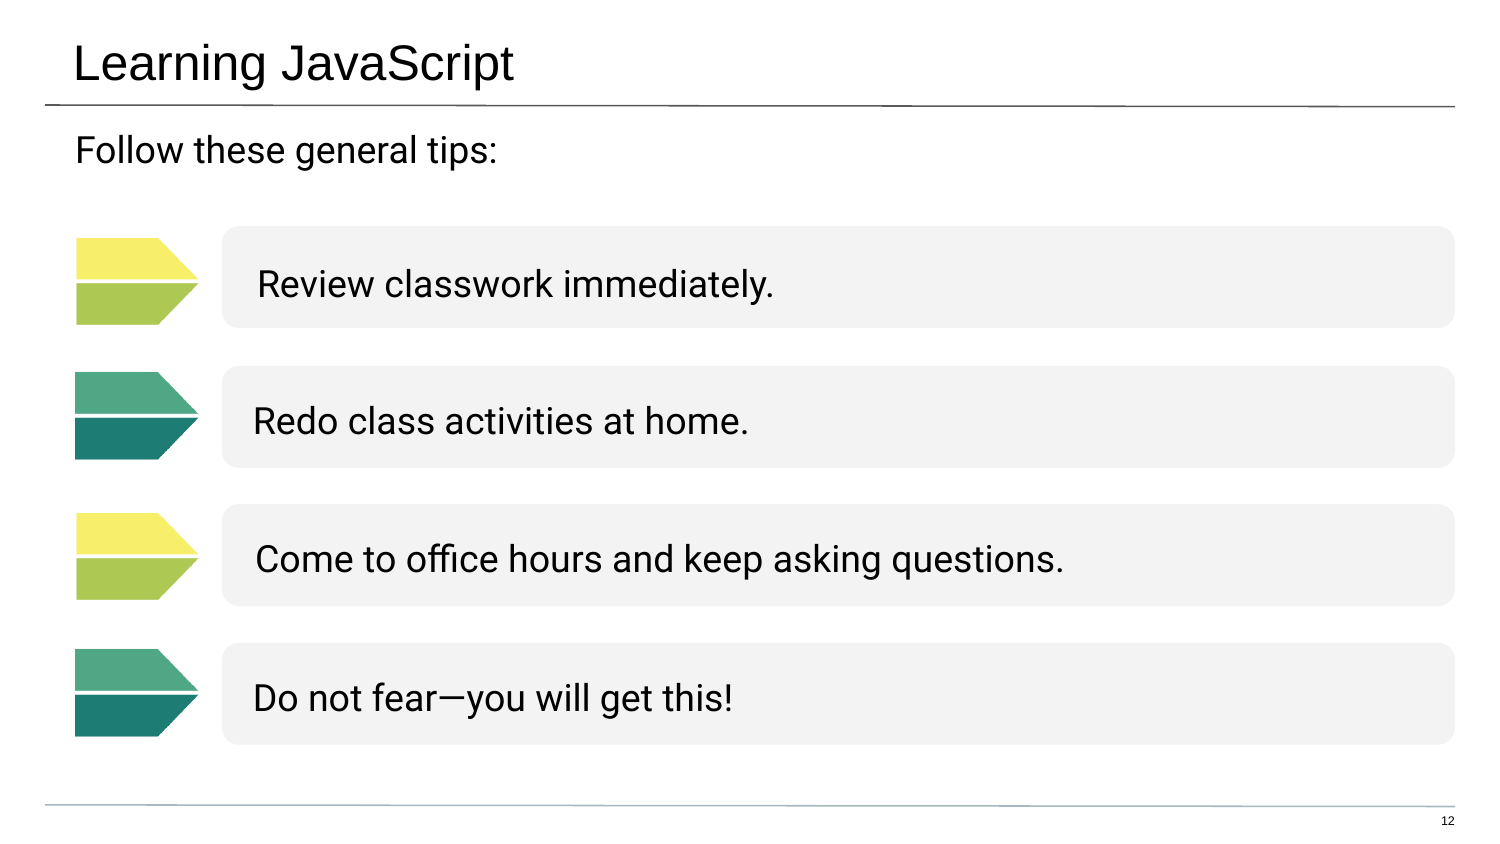

# Learning JavaScript
Follow these general tips:
Review classwork immediately.
Redo class activities at home.
Come to office hours and keep asking questions.
Do not fear—you will get this!

12